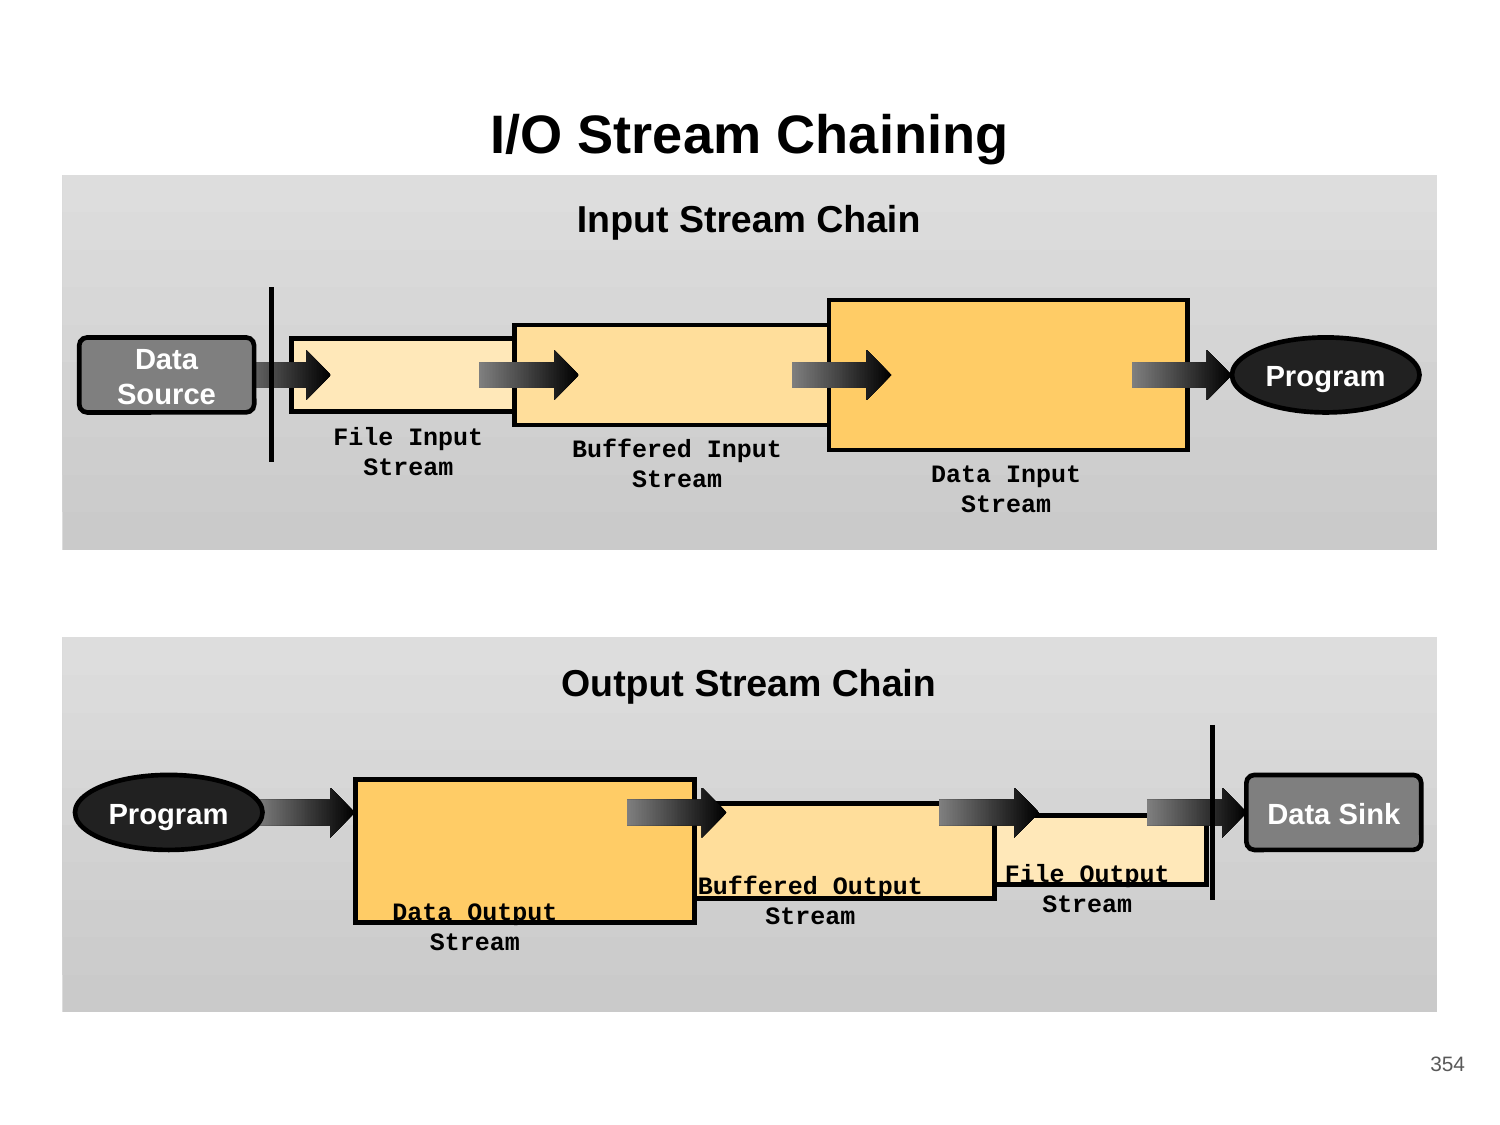

# I/O Stream Chaining

Input Stream Chain

Data Source
Program

File Input Stream
Buffered Input Stream
Data Input Stream

Output Stream Chain
Program
Data Sink

File Output Stream
Buffered Output Stream
Data Output Stream
354